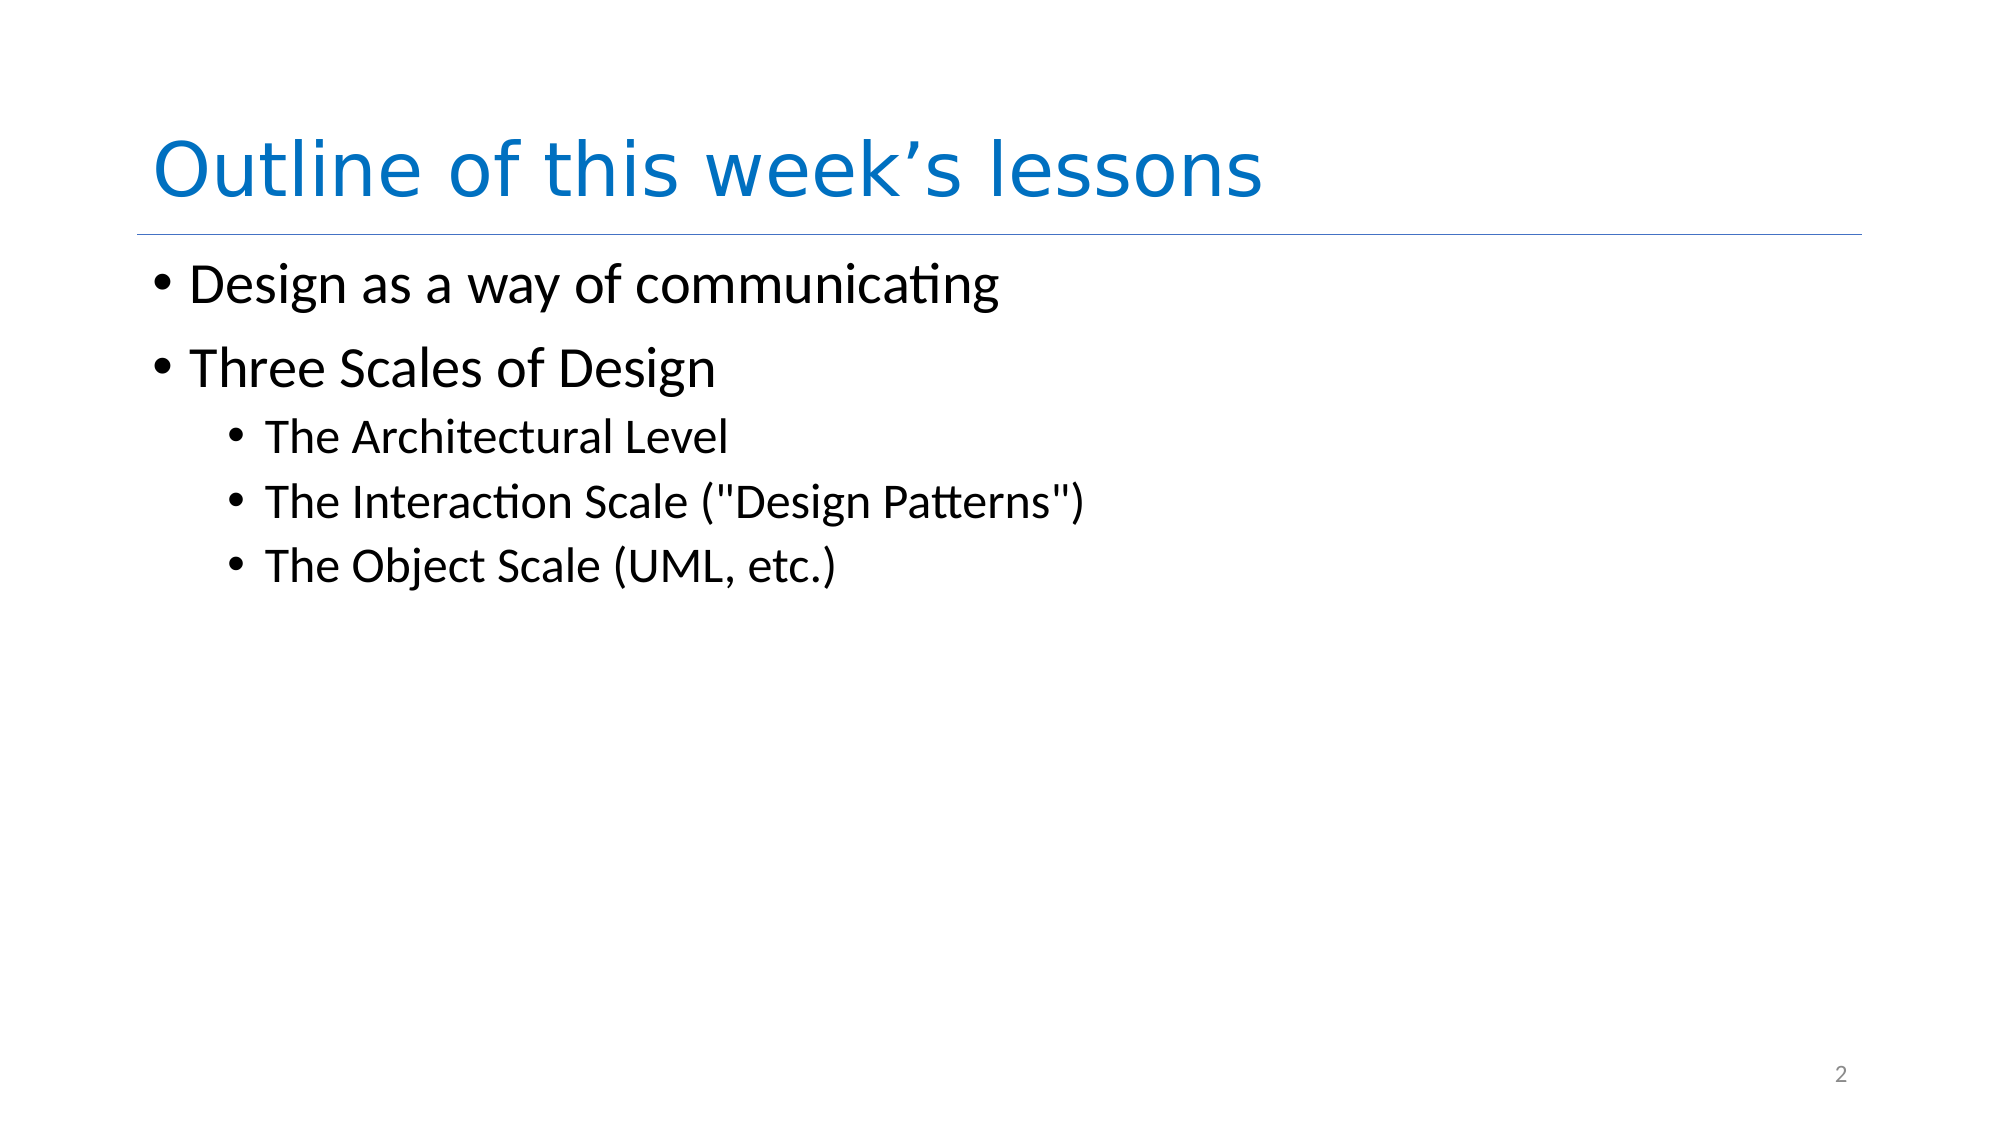

# Outline of this week’s lessons
Design as a way of communicating
Three Scales of Design
The Architectural Level
The Interaction Scale ("Design Patterns")
The Object Scale (UML, etc.)

2